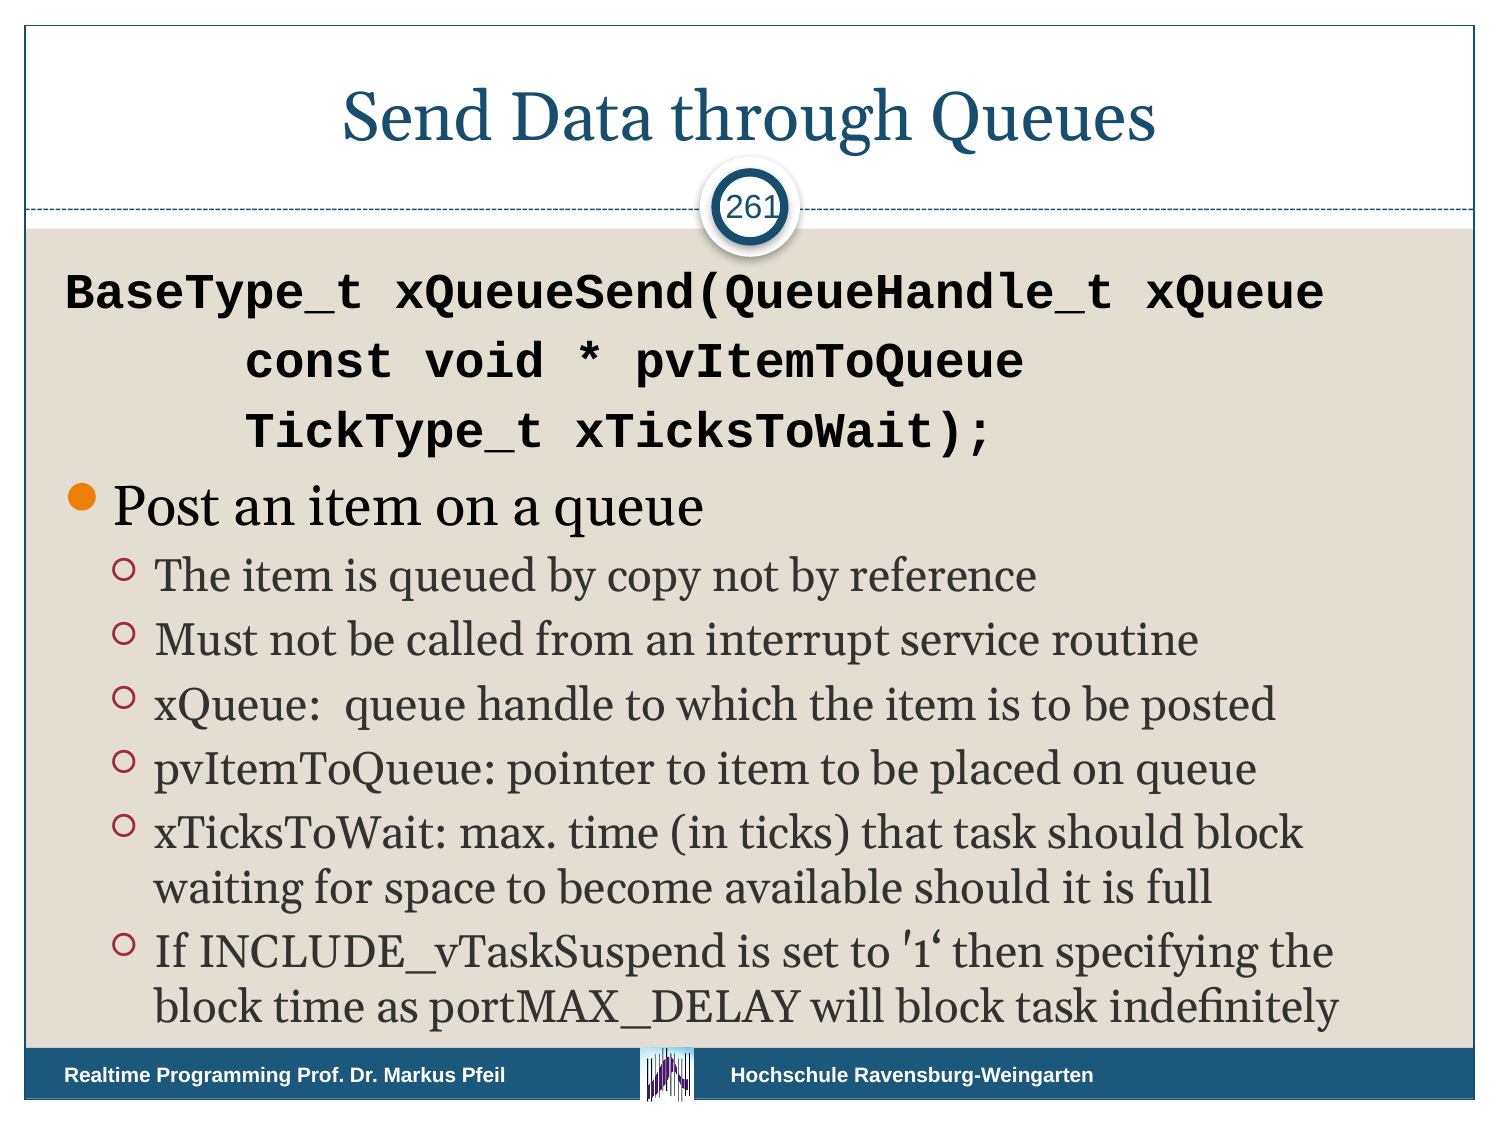

# Send Data through Queues
261
BaseType_t xQueueSend(QueueHandle_t xQueue
      const void * pvItemToQueue
      TickType_t xTicksToWait);
Post an item on a queue
The item is queued by copy not by reference
Must not be called from an interrupt service routine
xQueue:  queue handle to which the item is to be posted
pvItemToQueue: pointer to item to be placed on queue
xTicksToWait: max. time (in ticks) that task should block waiting for space to become available should it is full
If INCLUDE_vTaskSuspend is set to '1‘ then specifying the block time as portMAX_DELAY will block task indefinitely
Realtime Programming Prof. Dr. Markus Pfeil